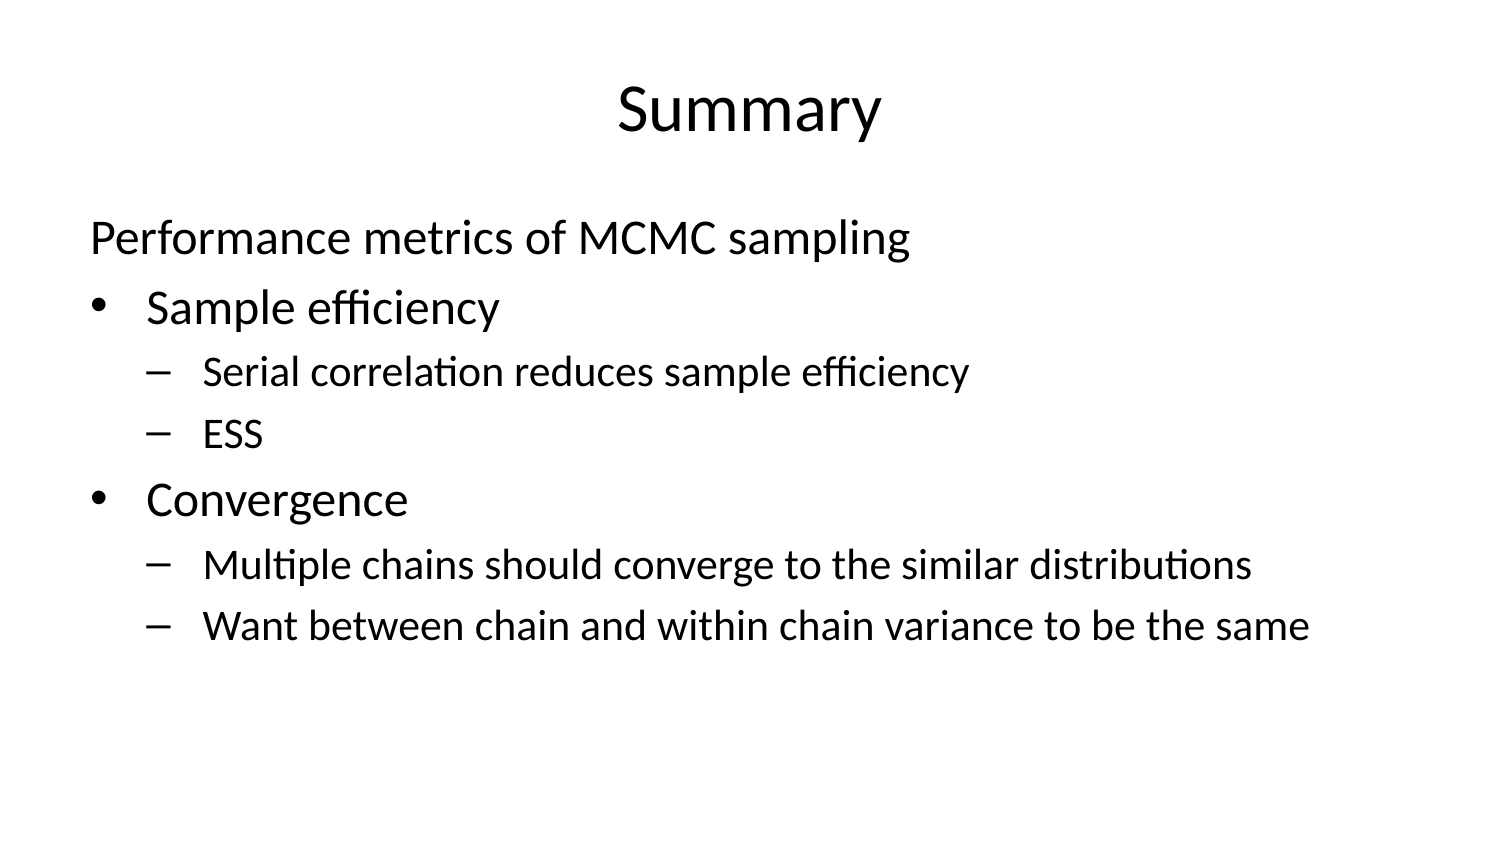

# Summary
Performance metrics of MCMC sampling
Sample efficiency
Serial correlation reduces sample efficiency
ESS
Convergence
Multiple chains should converge to the similar distributions
Want between chain and within chain variance to be the same